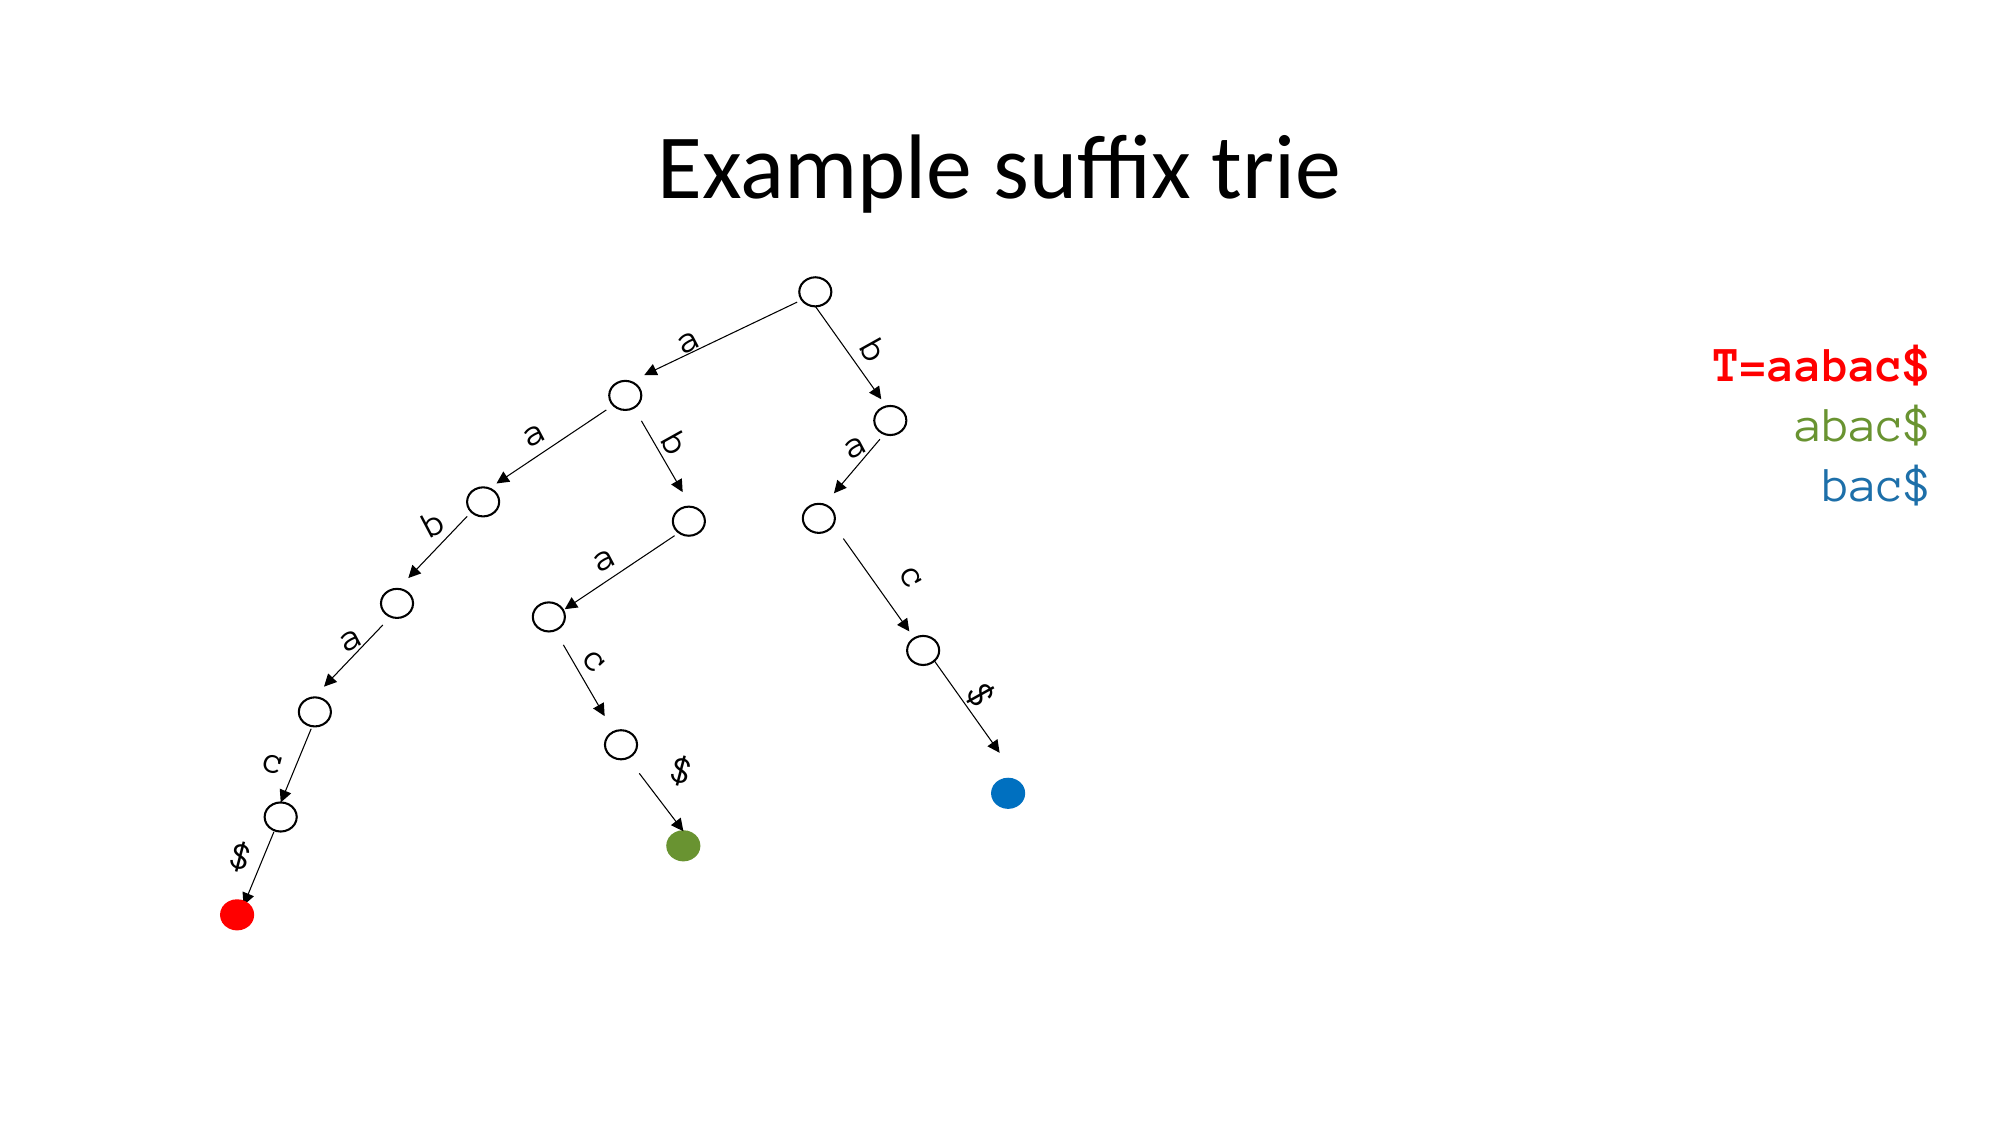

# Example suffix trie

a
b
T=aabac$
   abac$
    bac$

a

b
a

b

a
c

a

c
$

c

$

$